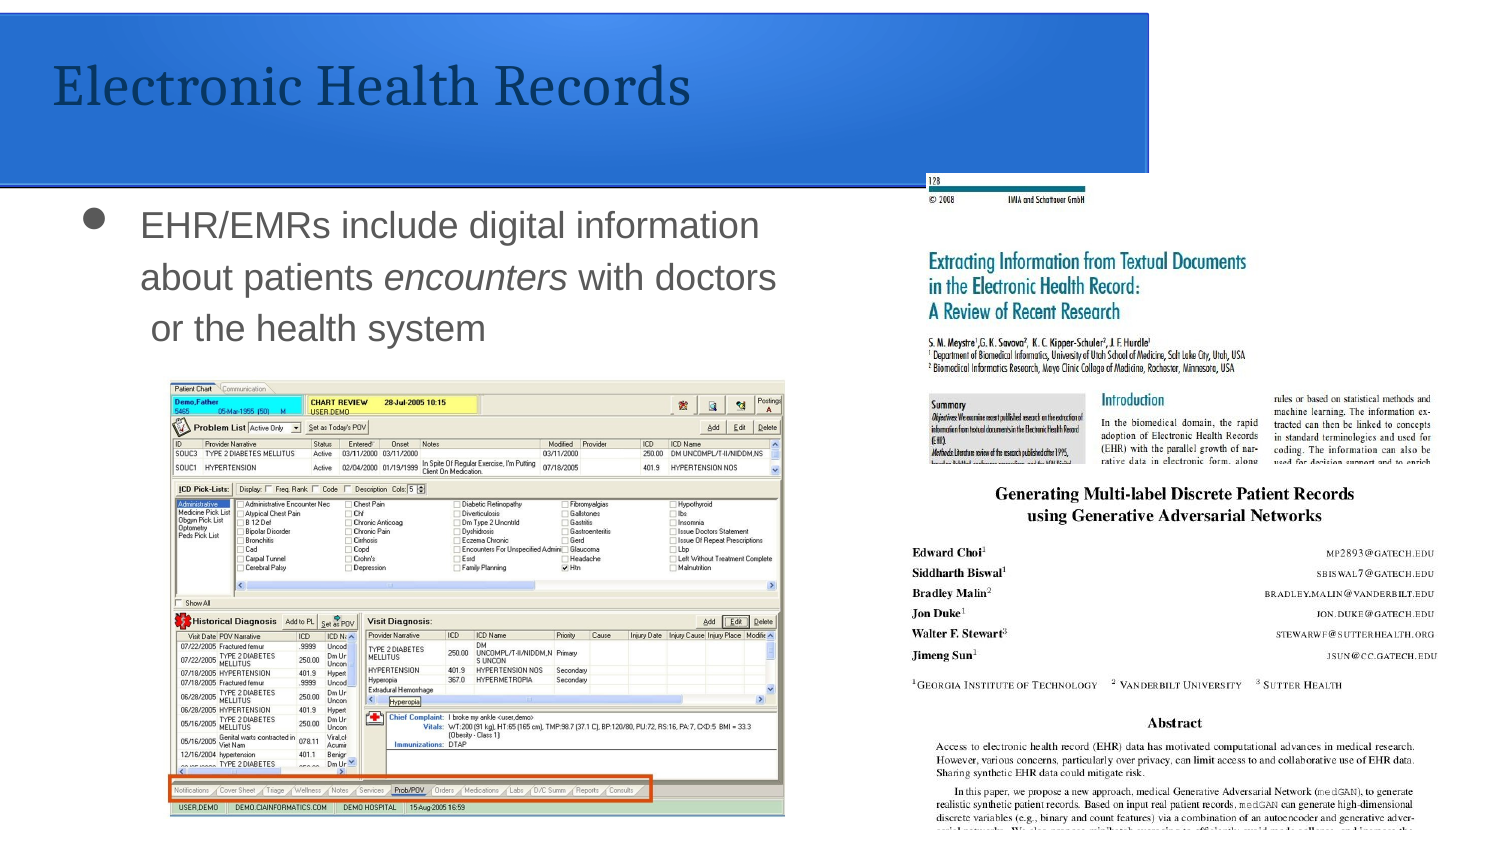

Electronic Health Records

EHR/EMRs include digital information  about patients encounters with doctors  or the health system